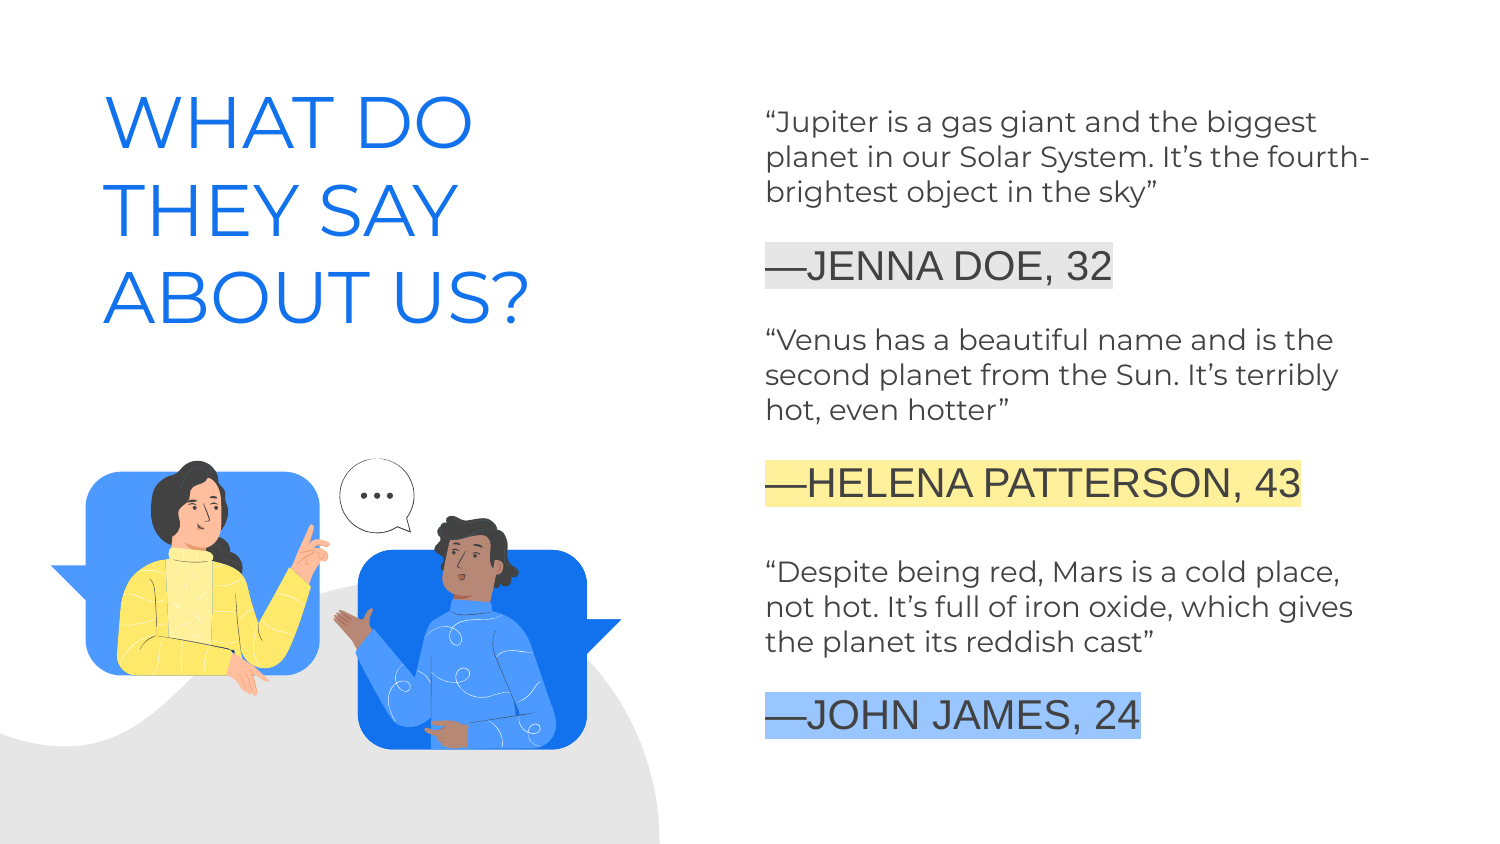

WHAT DO THEY SAY ABOUT US?
“Jupiter is a gas giant and the biggest planet in our Solar System. It’s the fourth-brightest object in the sky”

# —JENNA DOE, 32
“Venus has a beautiful name and is the second planet from the Sun. It’s terribly hot, even hotter”

—HELENA PATTERSON, 43

“Despite being red, Mars is a cold place, not hot. It’s full of iron oxide, which gives the planet its reddish cast”

—JOHN JAMES, 24